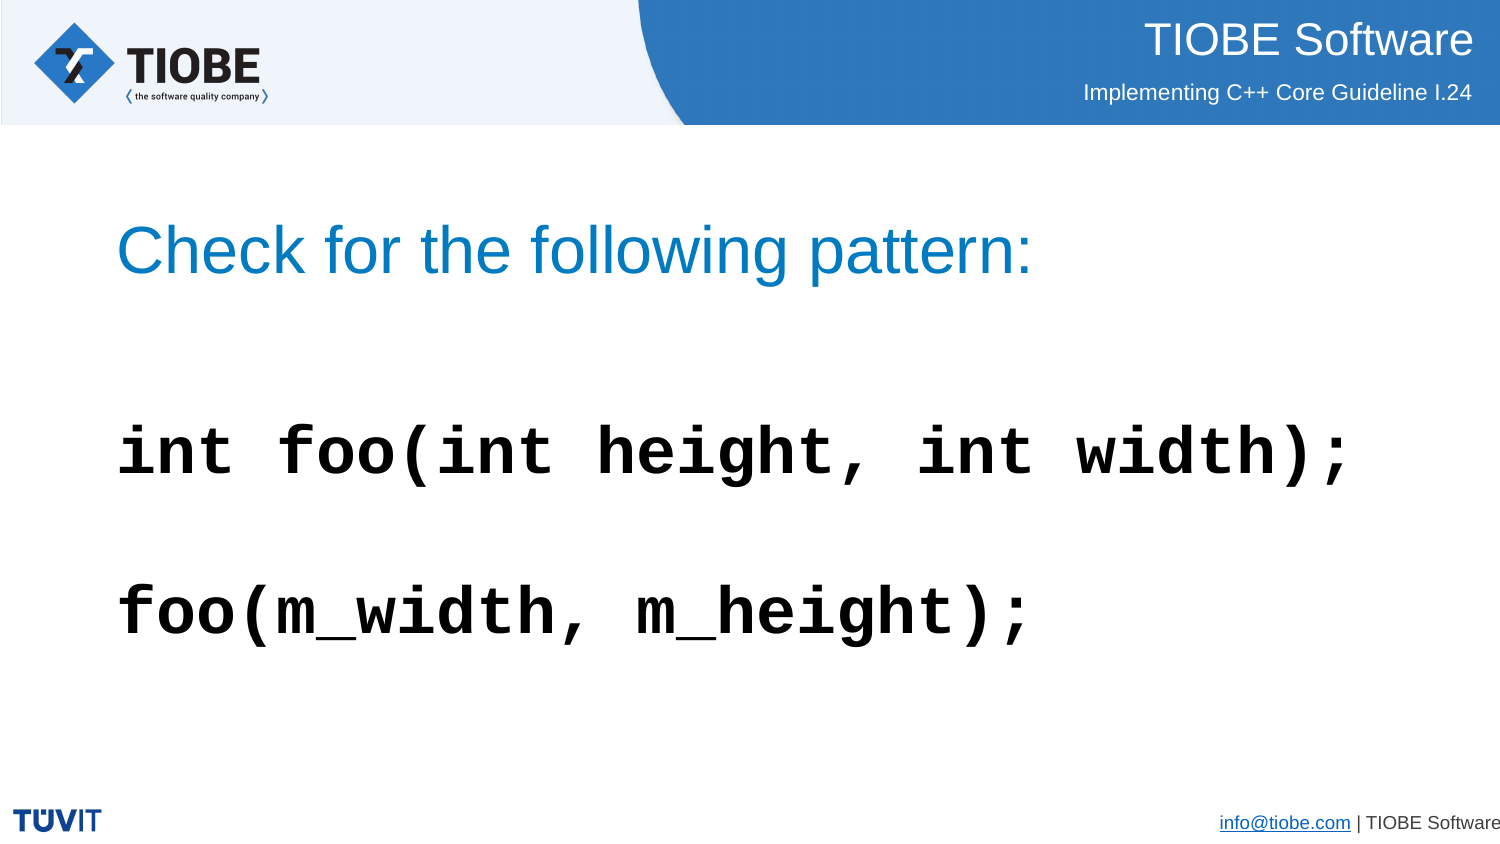

# Implementing C++ Core Guideline I.24
Check for the following pattern:

int foo(int height, int width);

foo(m_width, m_height);